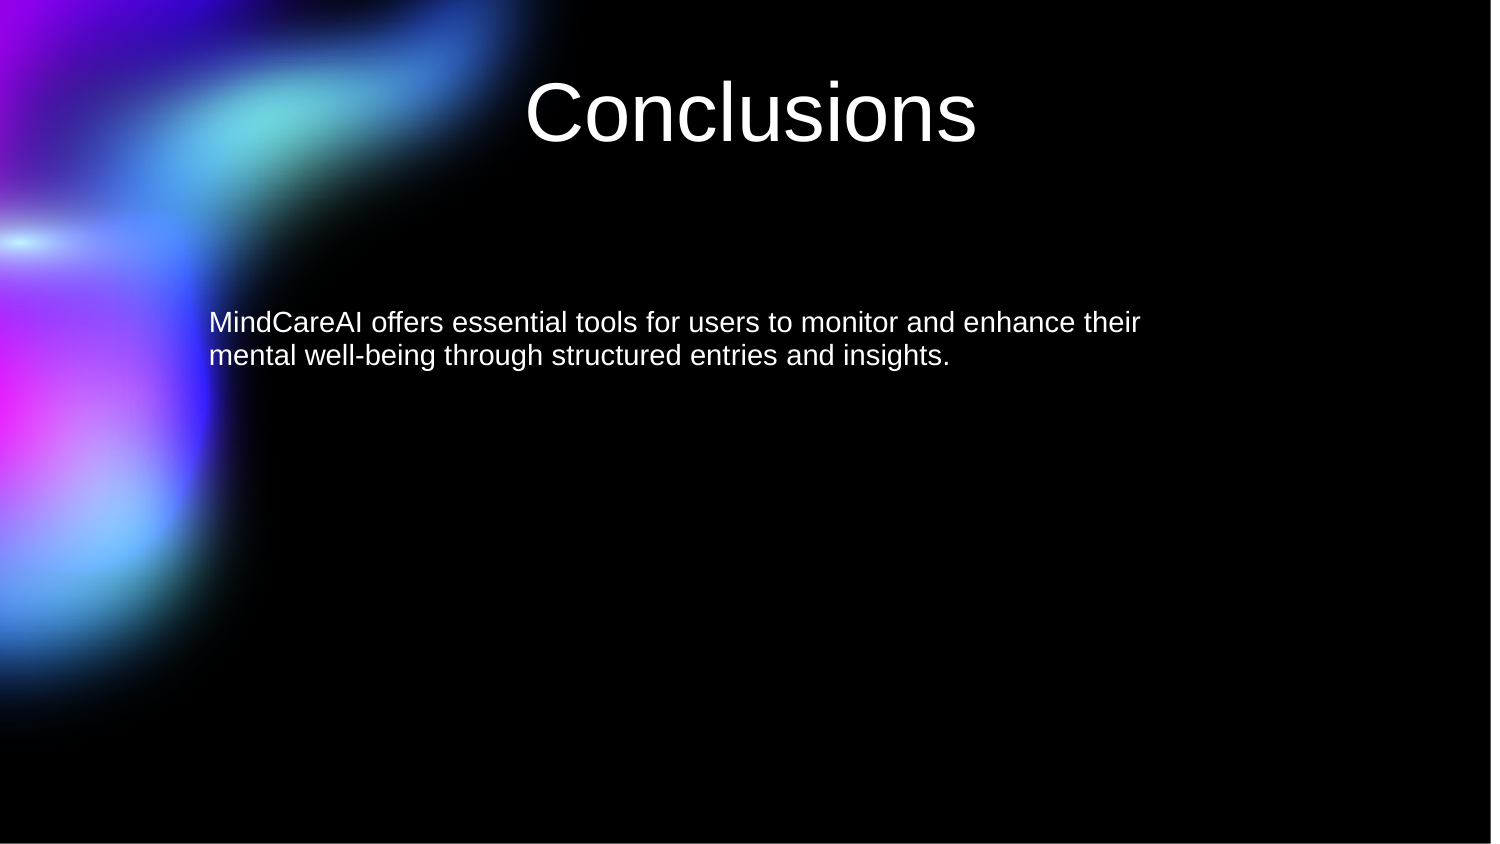

Conclusions
MindCareAI offers essential tools for users to monitor and enhance their mental well-being through structured entries and insights.